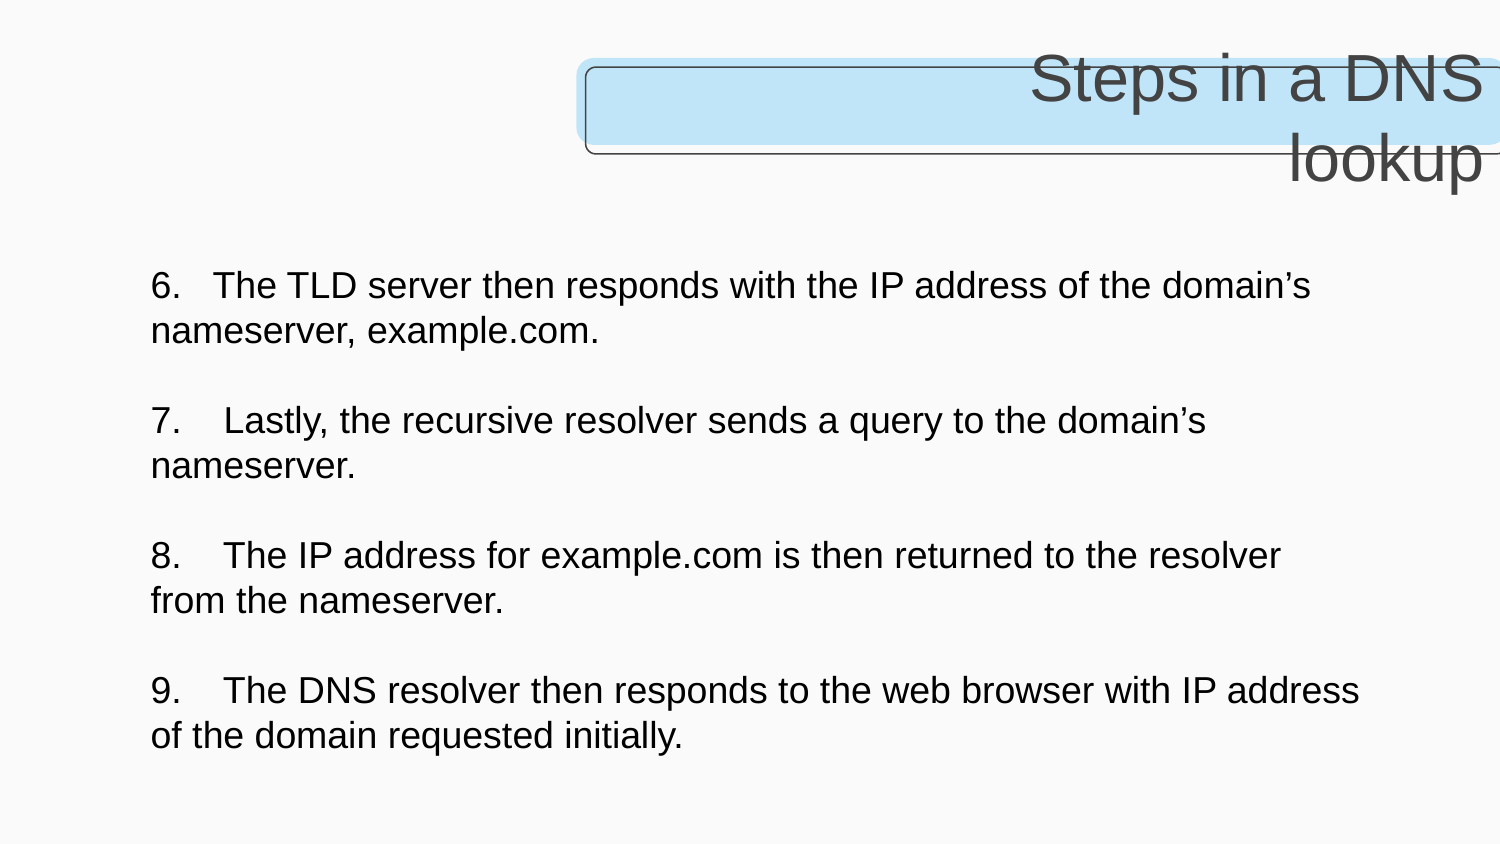

Steps in a DNS lookup

6.   The TLD server then responds with the IP address of the domain’s nameserver, example.com.

7.    Lastly, the recursive resolver sends a query to the domain’s nameserver.

8.    The IP address for example.com is then returned to the resolver from the nameserver.

9.    The DNS resolver then responds to the web browser with IP address of the domain requested initially.